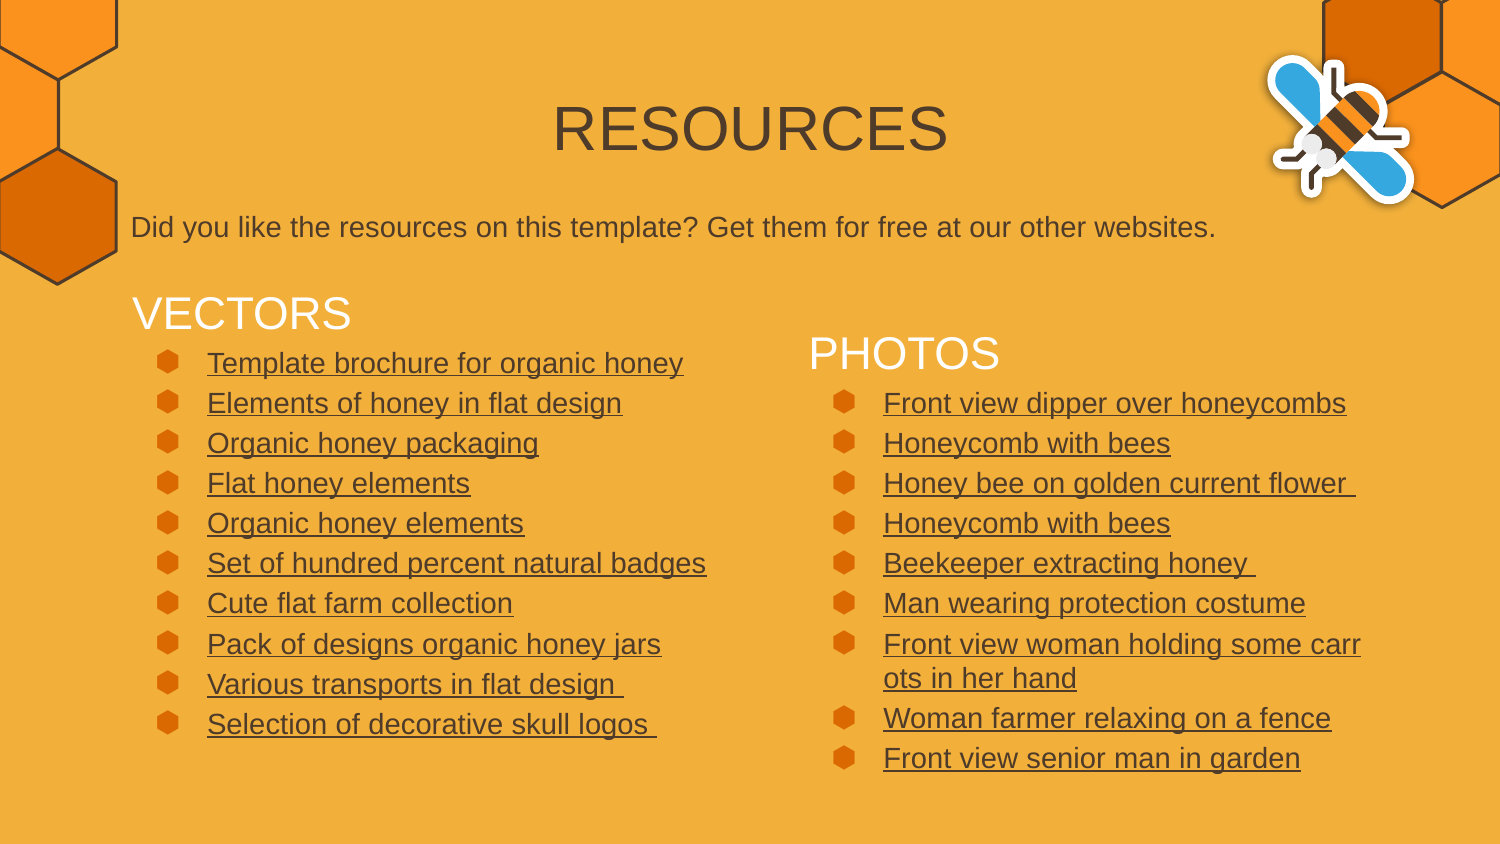

# RESOURCES
Did you like the resources on this template? Get them for free at our other websites.
VECTORS
Template brochure for organic honey
Elements of honey in flat design
Organic honey packaging
Flat honey elements
Organic honey elements
Set of hundred percent natural badges
Cute flat farm collection
Pack of designs organic honey jars
Various transports in flat design
Selection of decorative skull logos
PHOTOS
Front view dipper over honeycombs
Honeycomb with bees
Honey bee on golden current flower
Honeycomb with bees
Beekeeper extracting honey
Man wearing protection costume
Front view woman holding some carrots in her hand
Woman farmer relaxing on a fence
Front view senior man in garden